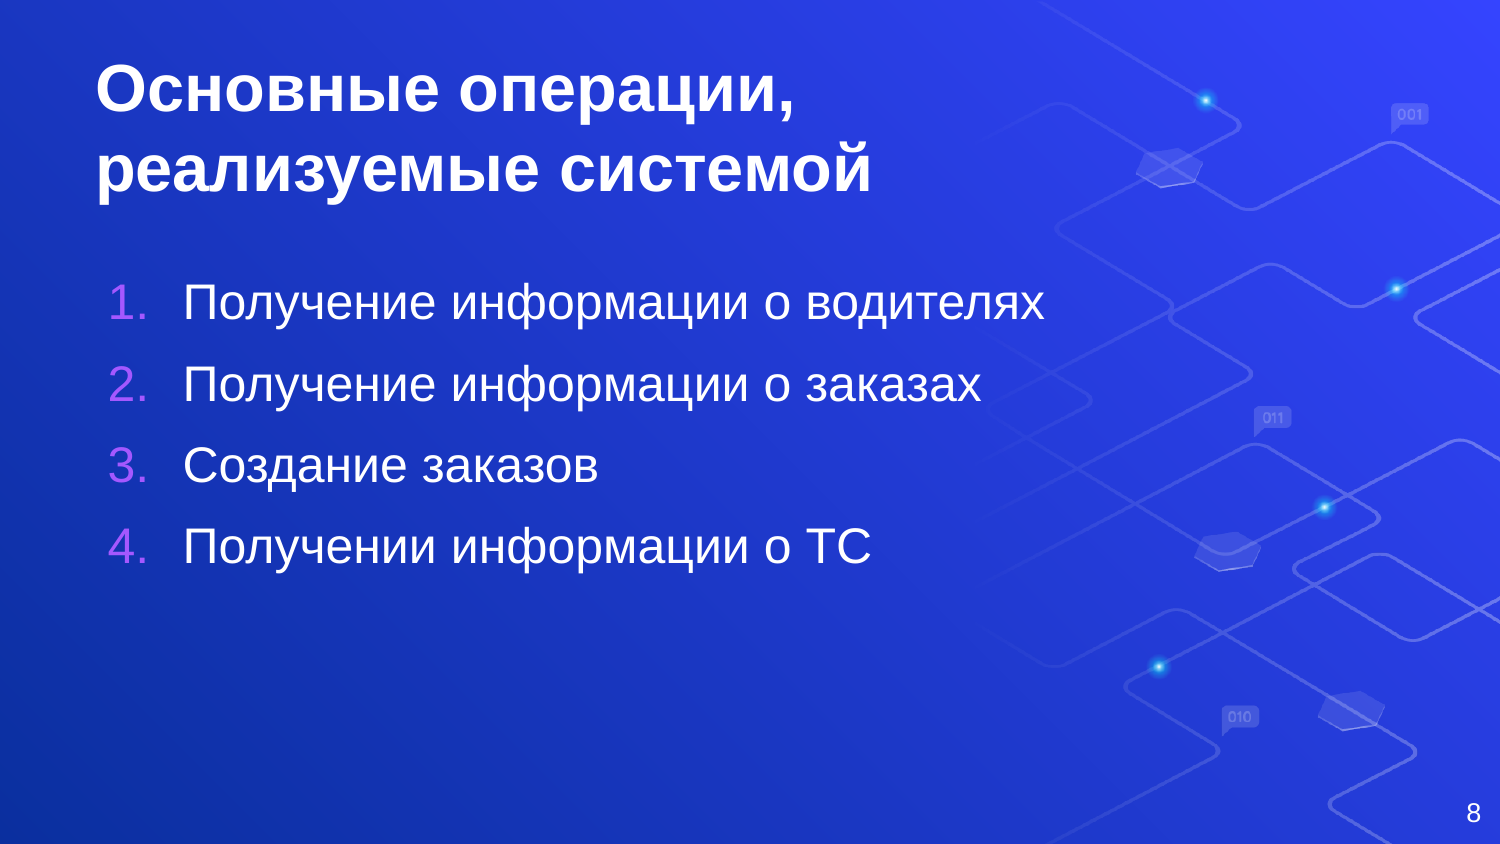

# Основные операции, реализуемые системой
Получение информации о водителях
Получение информации о заказах
Создание заказов
Получении информации о ТС

8